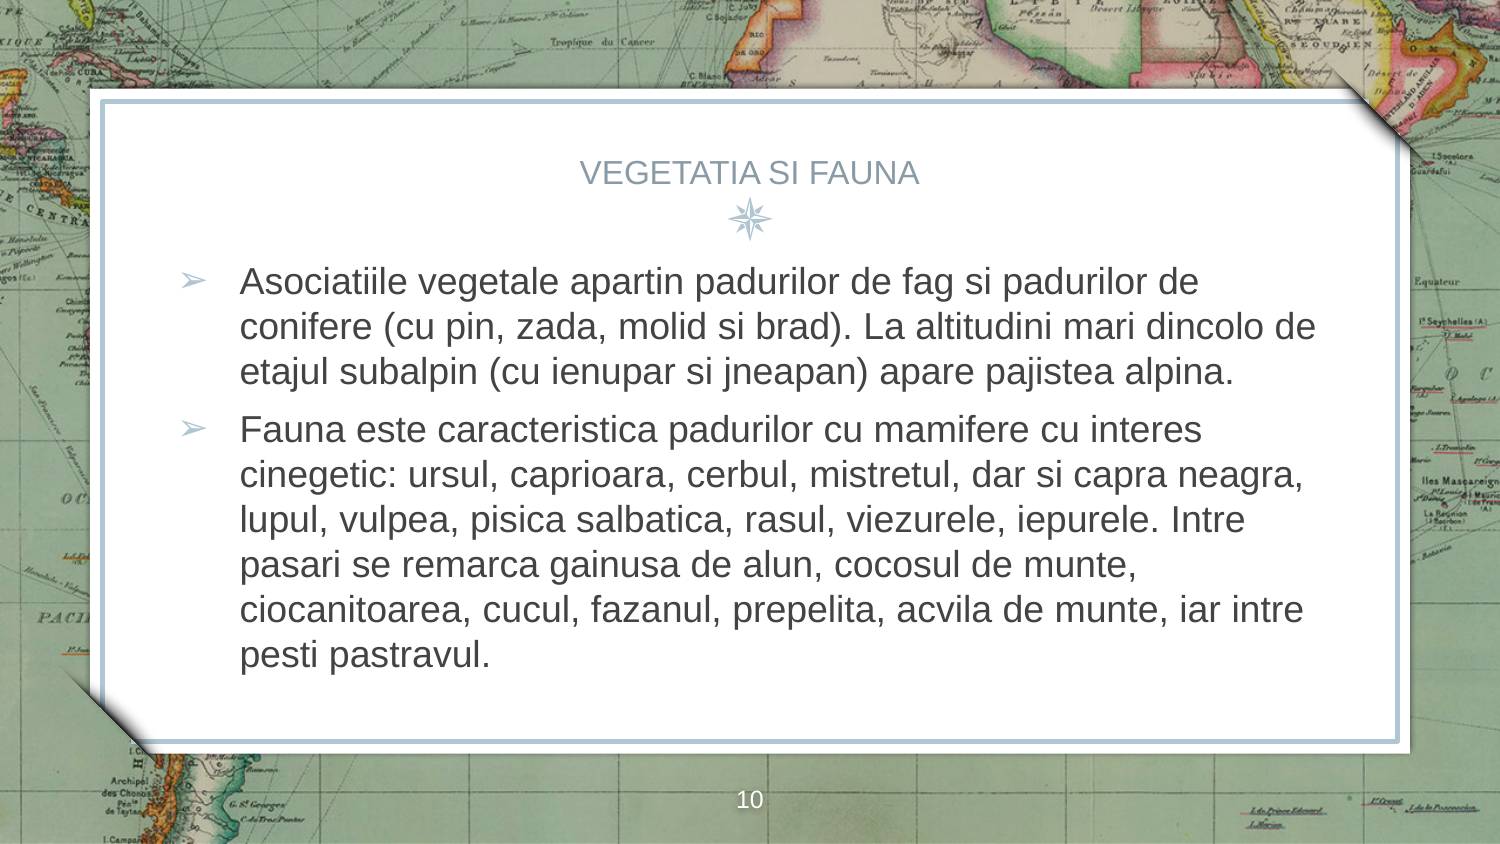

# VEGETATIA SI FAUNA
Asociatiile vegetale apartin padurilor de fag si padurilor de conifere (cu pin, zada, molid si brad). La altitudini mari dincolo de etajul subalpin (cu ienupar si jneapan) apare pajistea alpina.
Fauna este caracteristica padurilor cu mamifere cu interes cinegetic: ursul, caprioara, cerbul, mistretul, dar si capra neagra, lupul, vulpea, pisica salbatica, rasul, viezurele, iepurele. Intre pasari se remarca gainusa de alun, cocosul de munte, ciocanitoarea, cucul, fazanul, prepelita, acvila de munte, iar intre pesti pastravul.
10